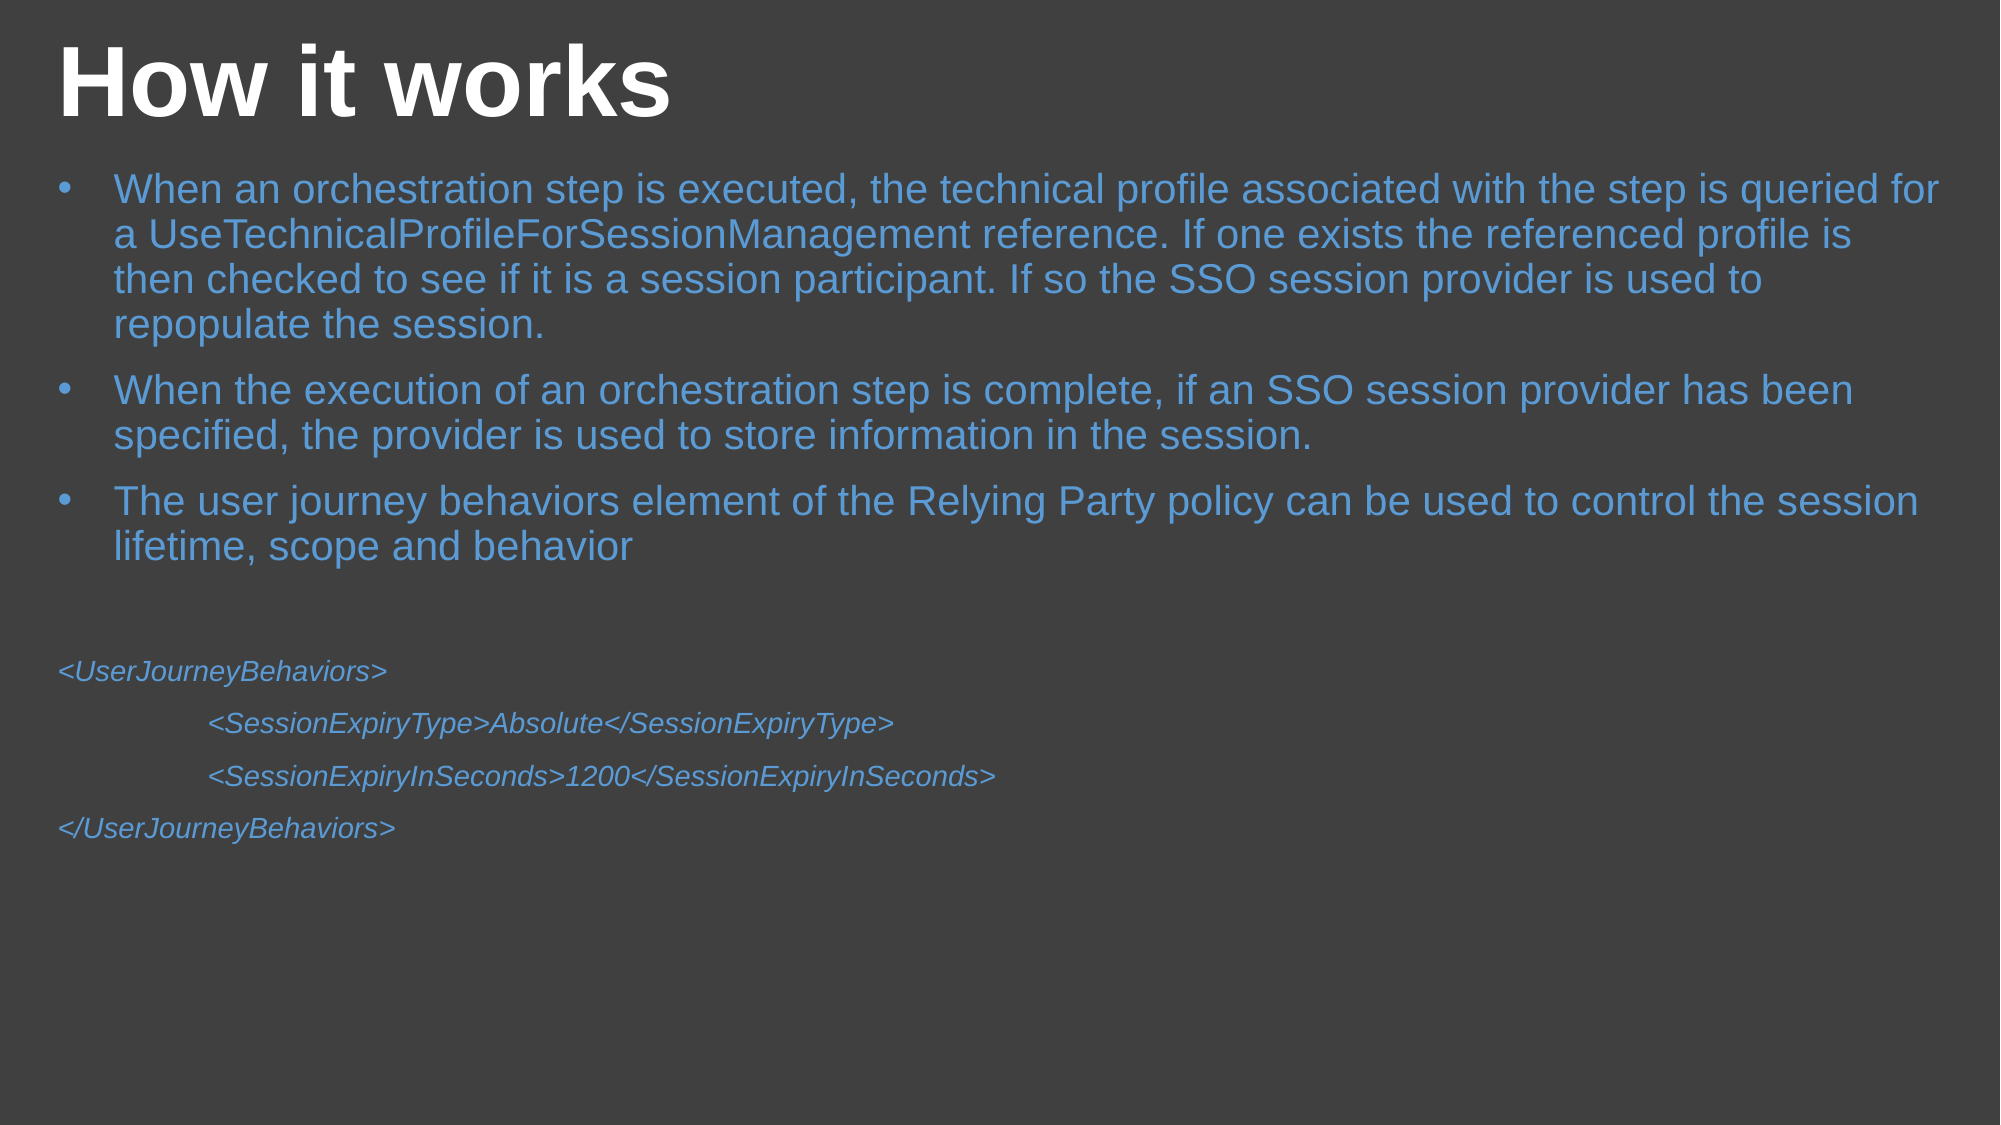

How it works
When an orchestration step is executed, the technical profile associated with the step is queried for a UseTechnicalProfileForSessionManagement reference. If one exists the referenced profile is then checked to see if it is a session participant. If so the SSO session provider is used to repopulate the session.
When the execution of an orchestration step is complete, if an SSO session provider has been specified, the provider is used to store information in the session.
The user journey behaviors element of the Relying Party policy can be used to control the session lifetime, scope and behavior

<UserJourneyBehaviors>
	<SessionExpiryType>Absolute</SessionExpiryType>
	<SessionExpiryInSeconds>1200</SessionExpiryInSeconds>
</UserJourneyBehaviors>